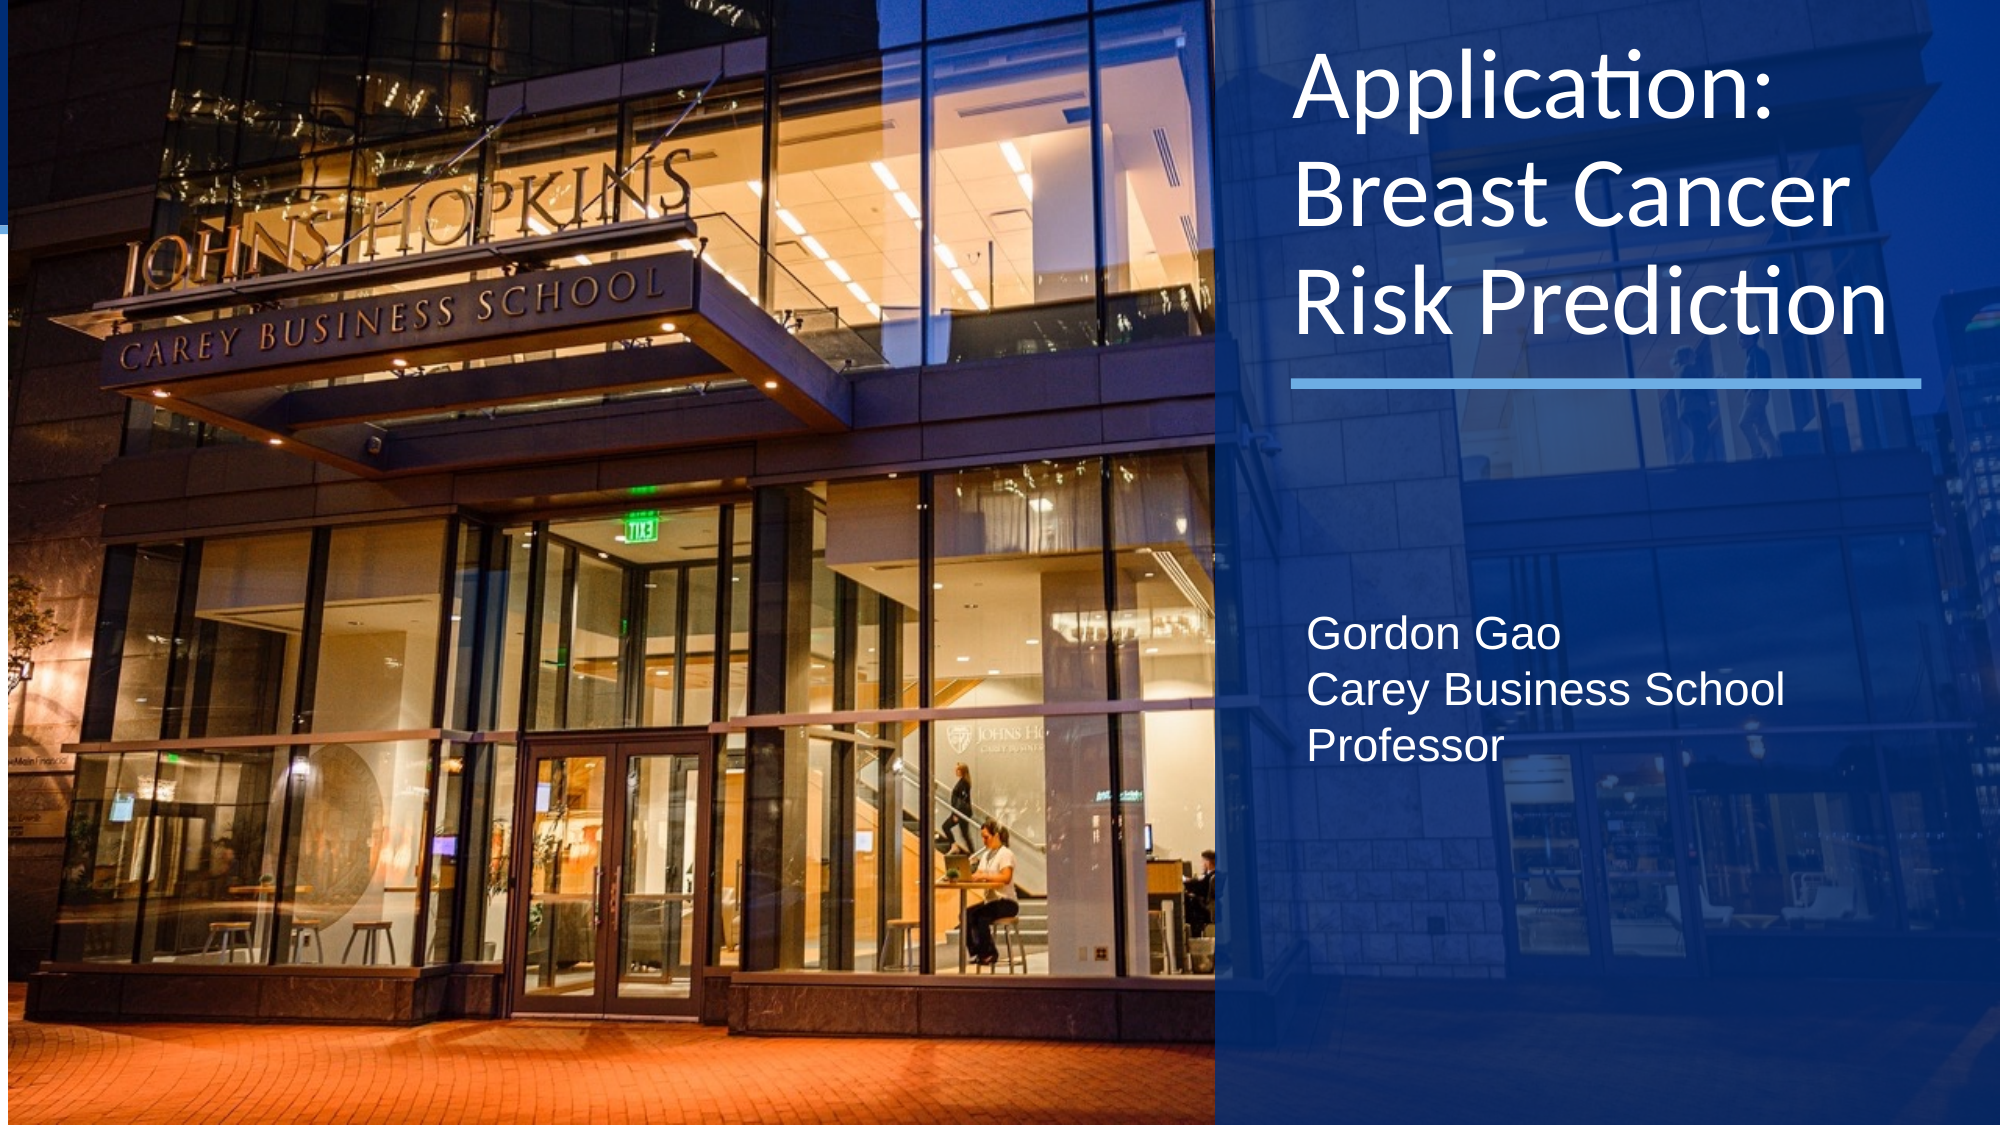

# Application: Breast Cancer Risk Prediction

Gordon Gao
Carey Business School Professor